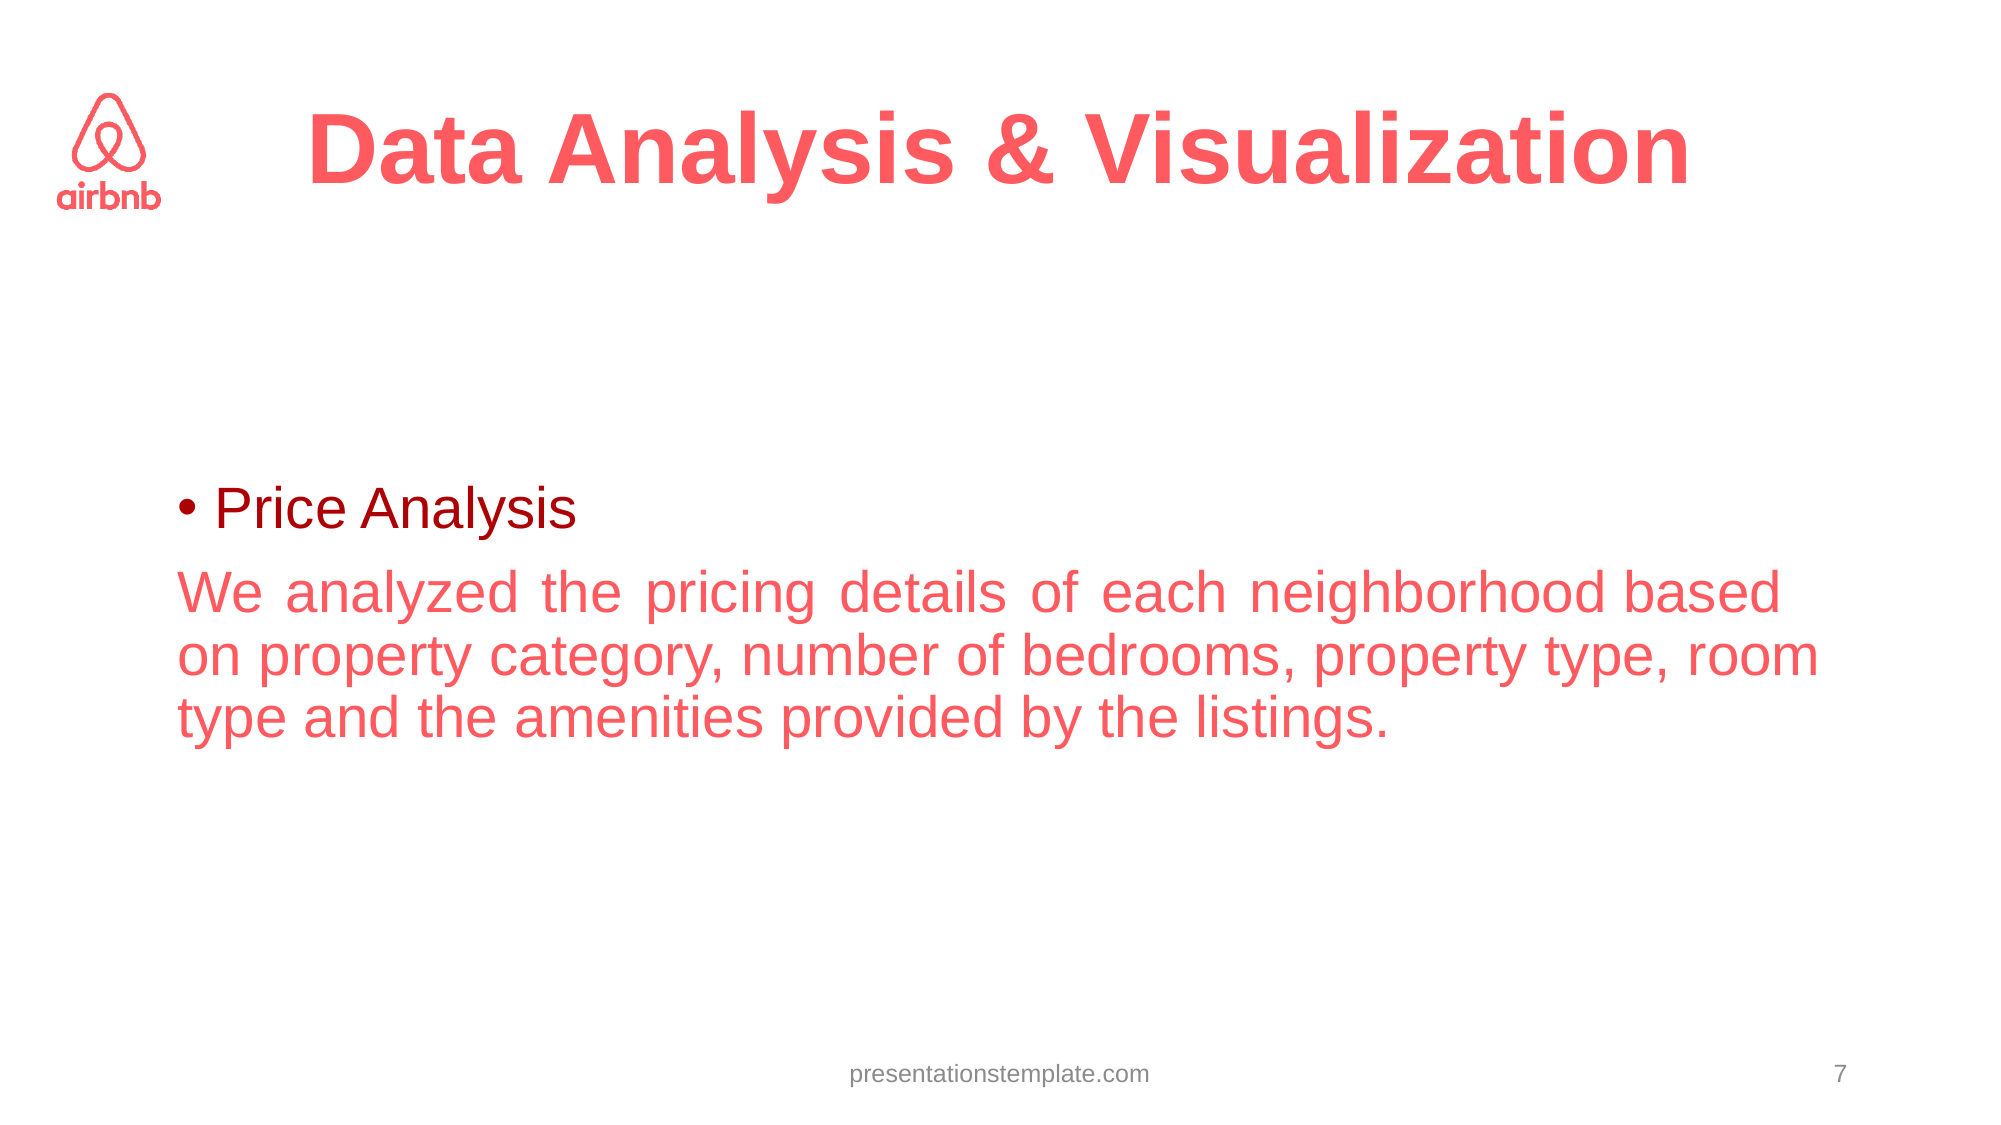

# Data Analysis & Visualization
Price Analysis
We analyzed the pricing details of each neighborhood based   on property category, number of bedrooms, property type, room type and the amenities provided by the listings.

presentationstemplate.com
7